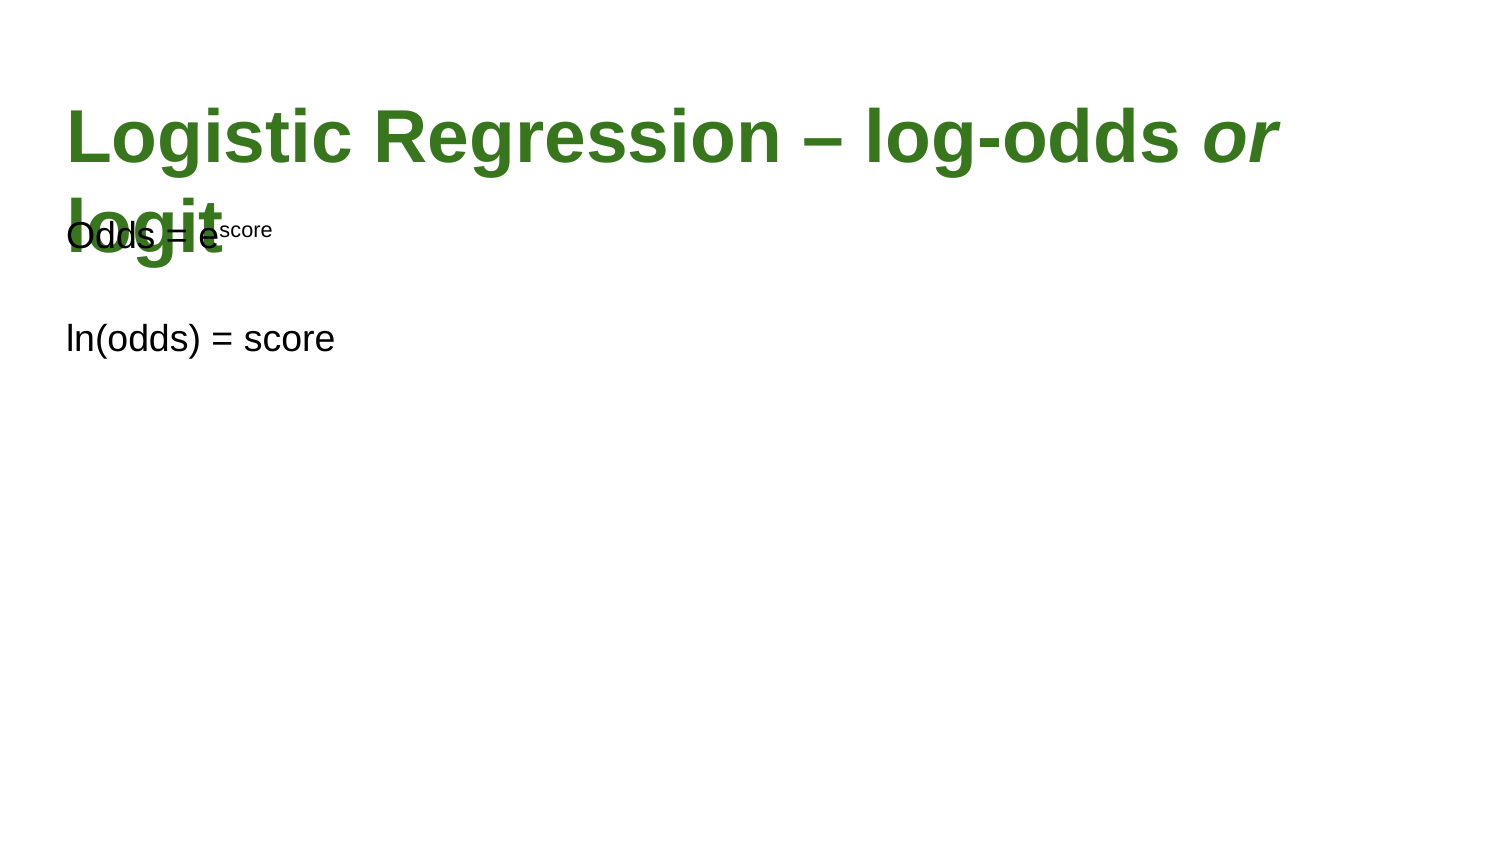

# Logistic Regression – log-odds or logit
Odds = escore

ln(odds) = score